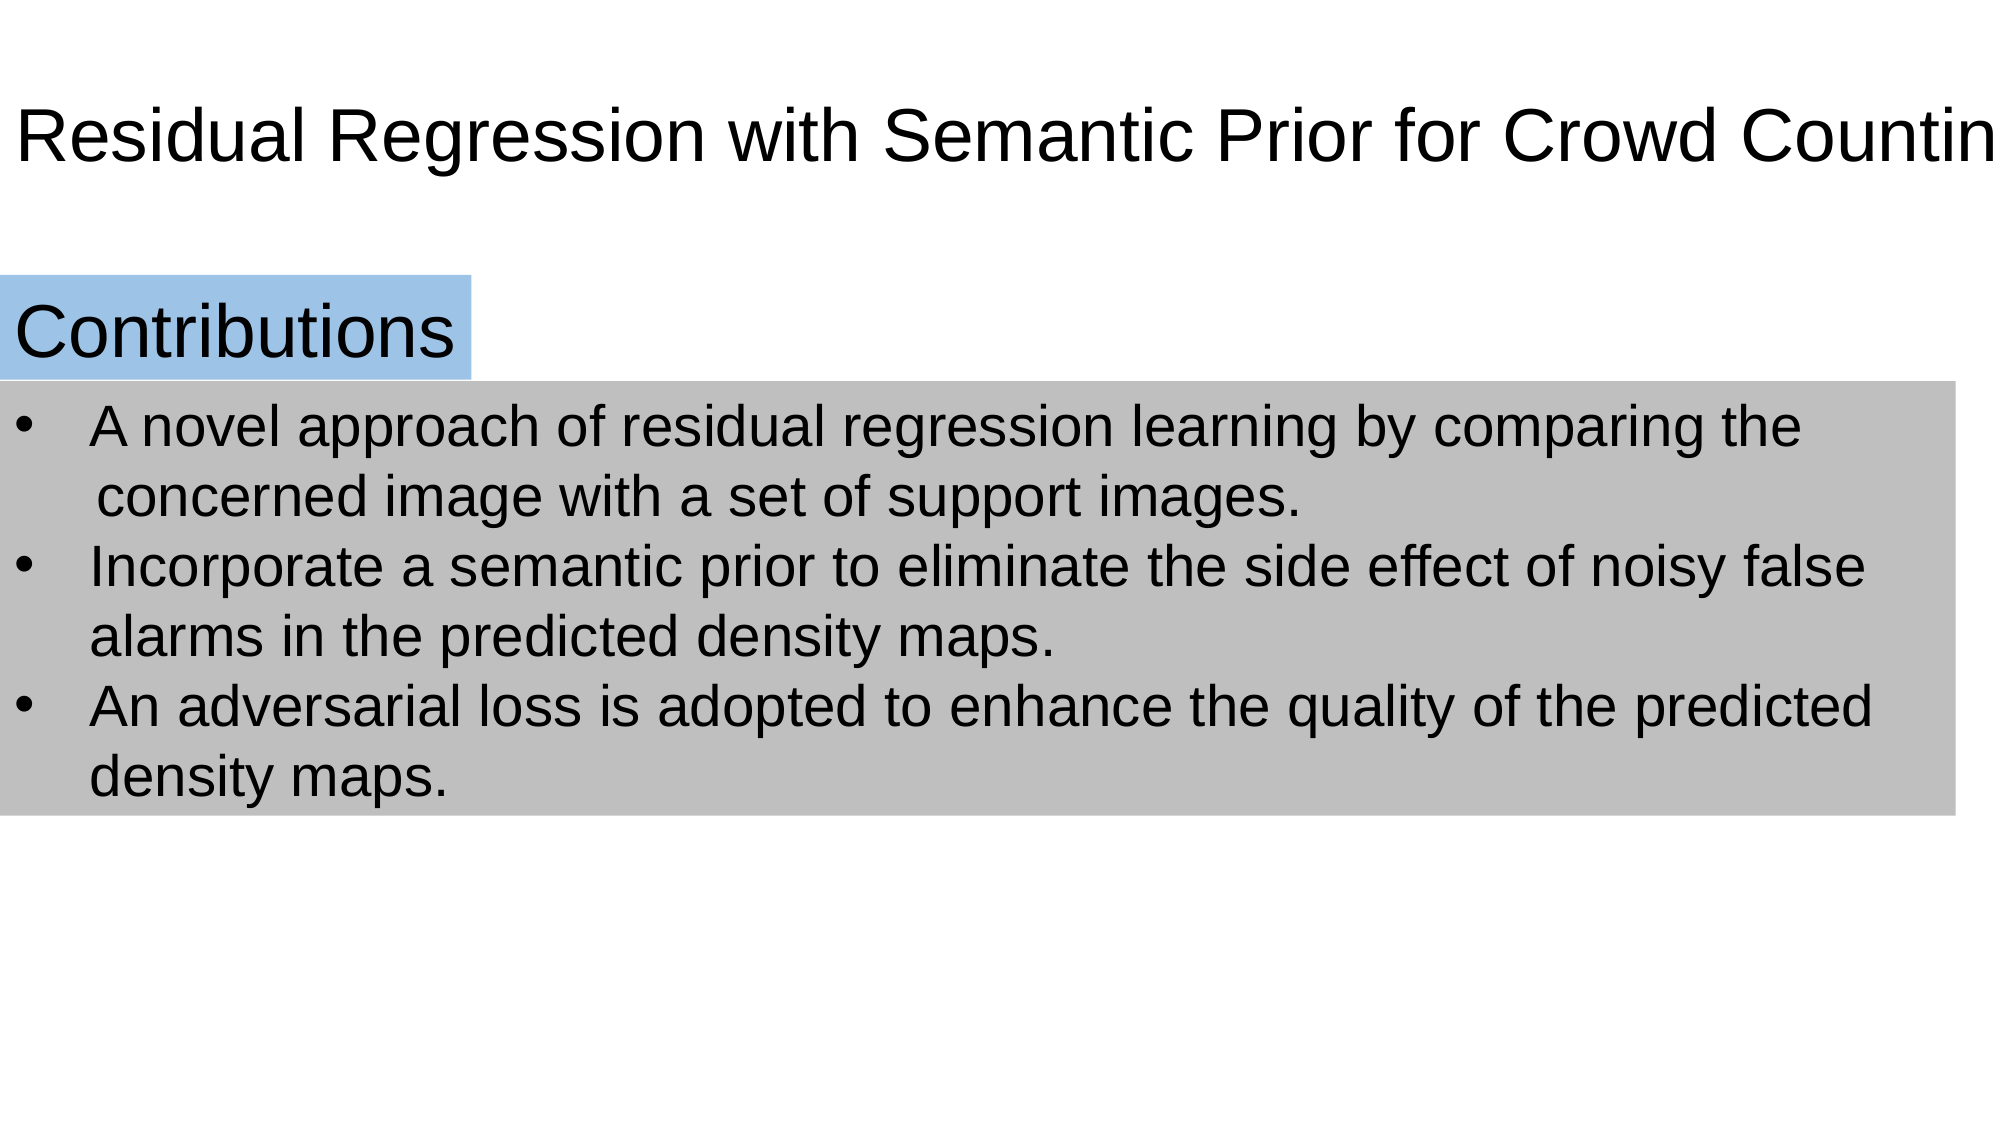

# Residual Regression with Semantic Prior for Crowd Counting
Contributions
A novel approach of residual regression learning by comparing the
     concerned image with a set of support images.
Incorporate a semantic prior to eliminate the side effect of noisy false alarms in the predicted density maps.
An adversarial loss is adopted to enhance the quality of the predicted density maps.